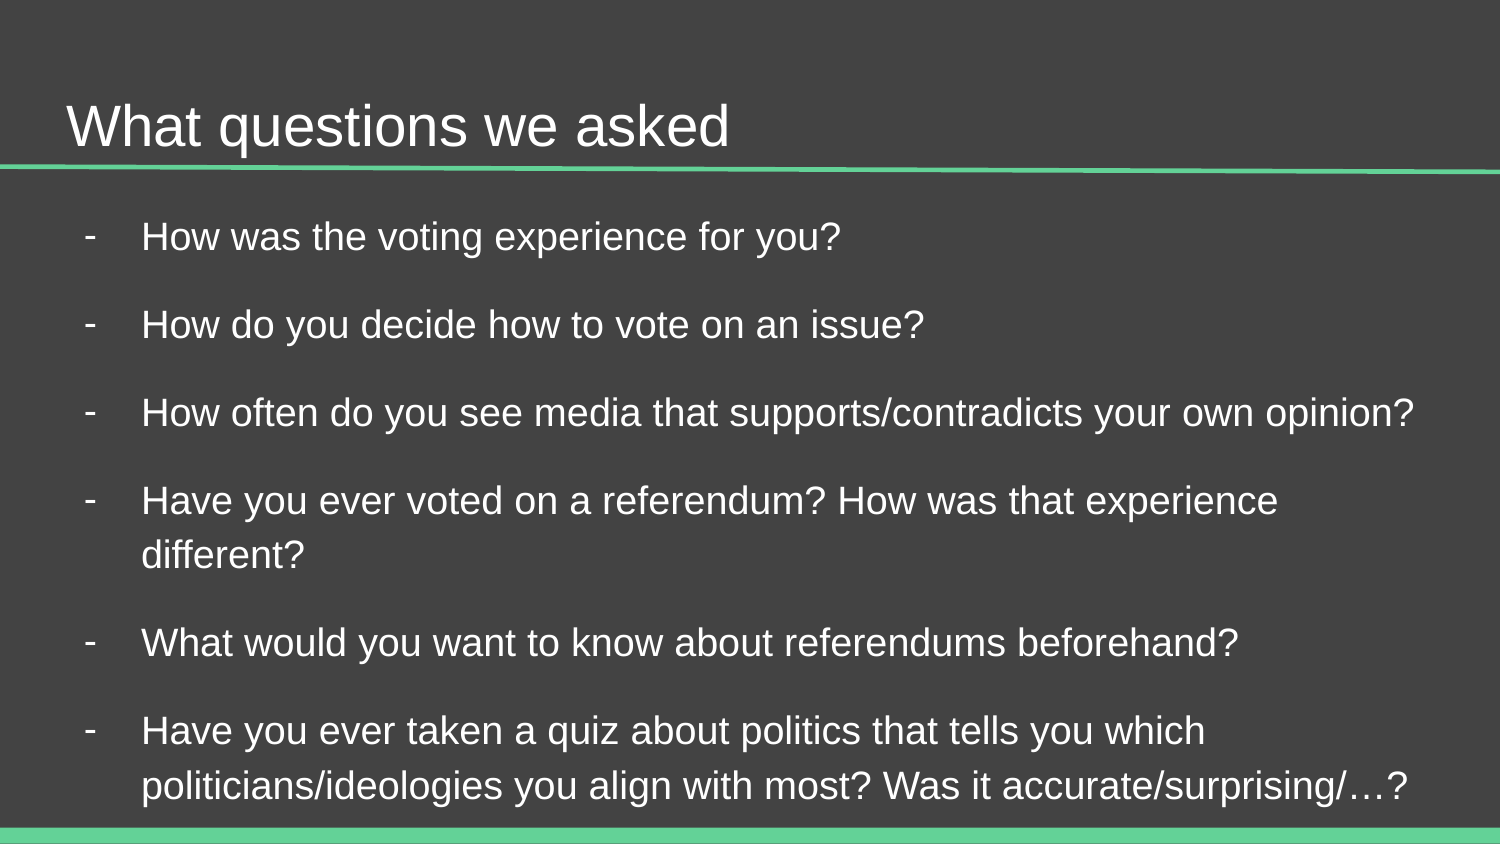

# What questions we asked

How was the voting experience for you?
How do you decide how to vote on an issue?
How often do you see media that supports/contradicts your own opinion?
Have you ever voted on a referendum? How was that experience different?
What would you want to know about referendums beforehand?
Have you ever taken a quiz about politics that tells you which politicians/ideologies you align with most? Was it accurate/surprising/…?
How do you feel while reading something (political) that you disagree with?